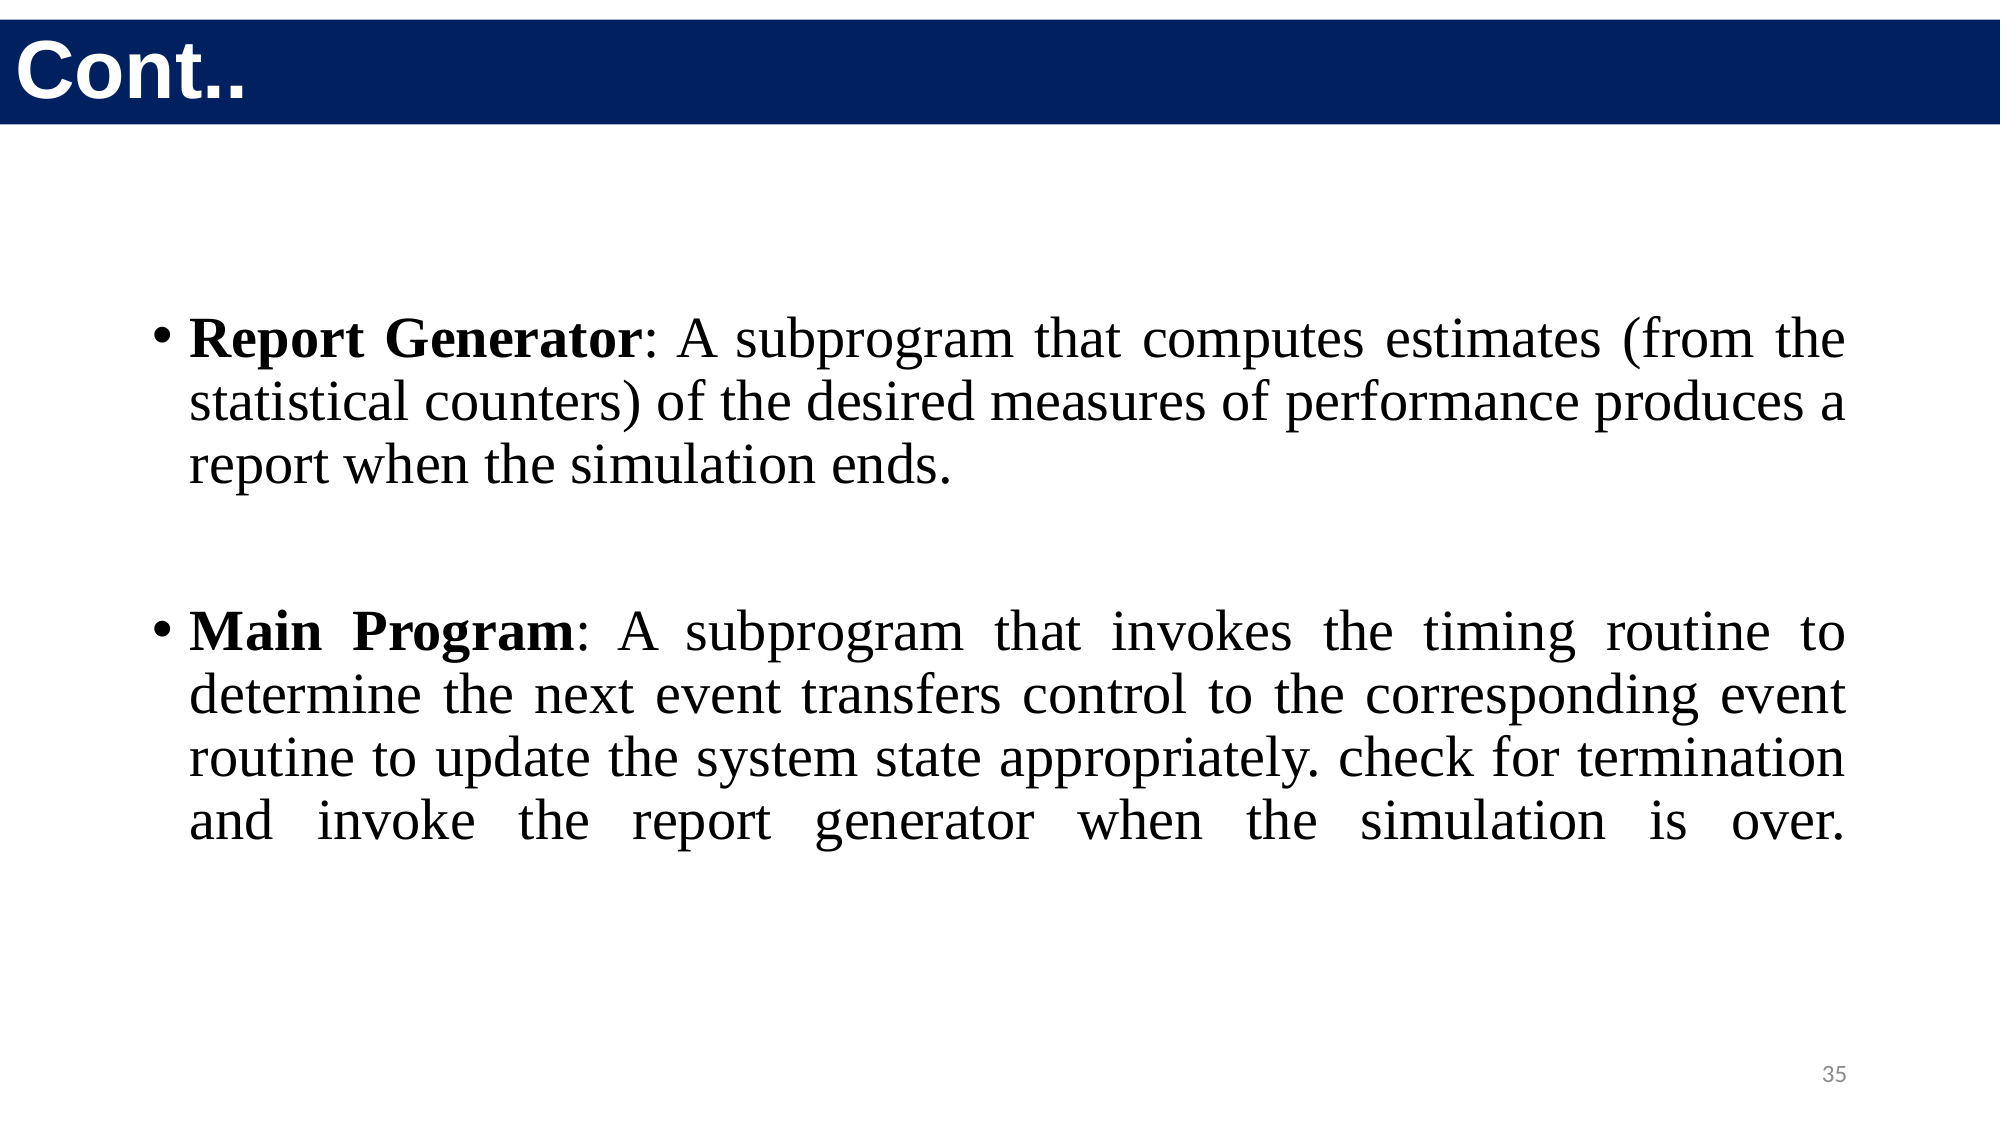

# Cont..
Report Generator: A subprogram that computes estimates (from the statistical counters) of the desired measures of performance produces a report when the simulation ends.

Main Program: A subprogram that invokes the timing routine to determine the next event transfers control to the corresponding event routine to update the system state appropriately. check for termination and invoke the report generator when the simulation is over.

35